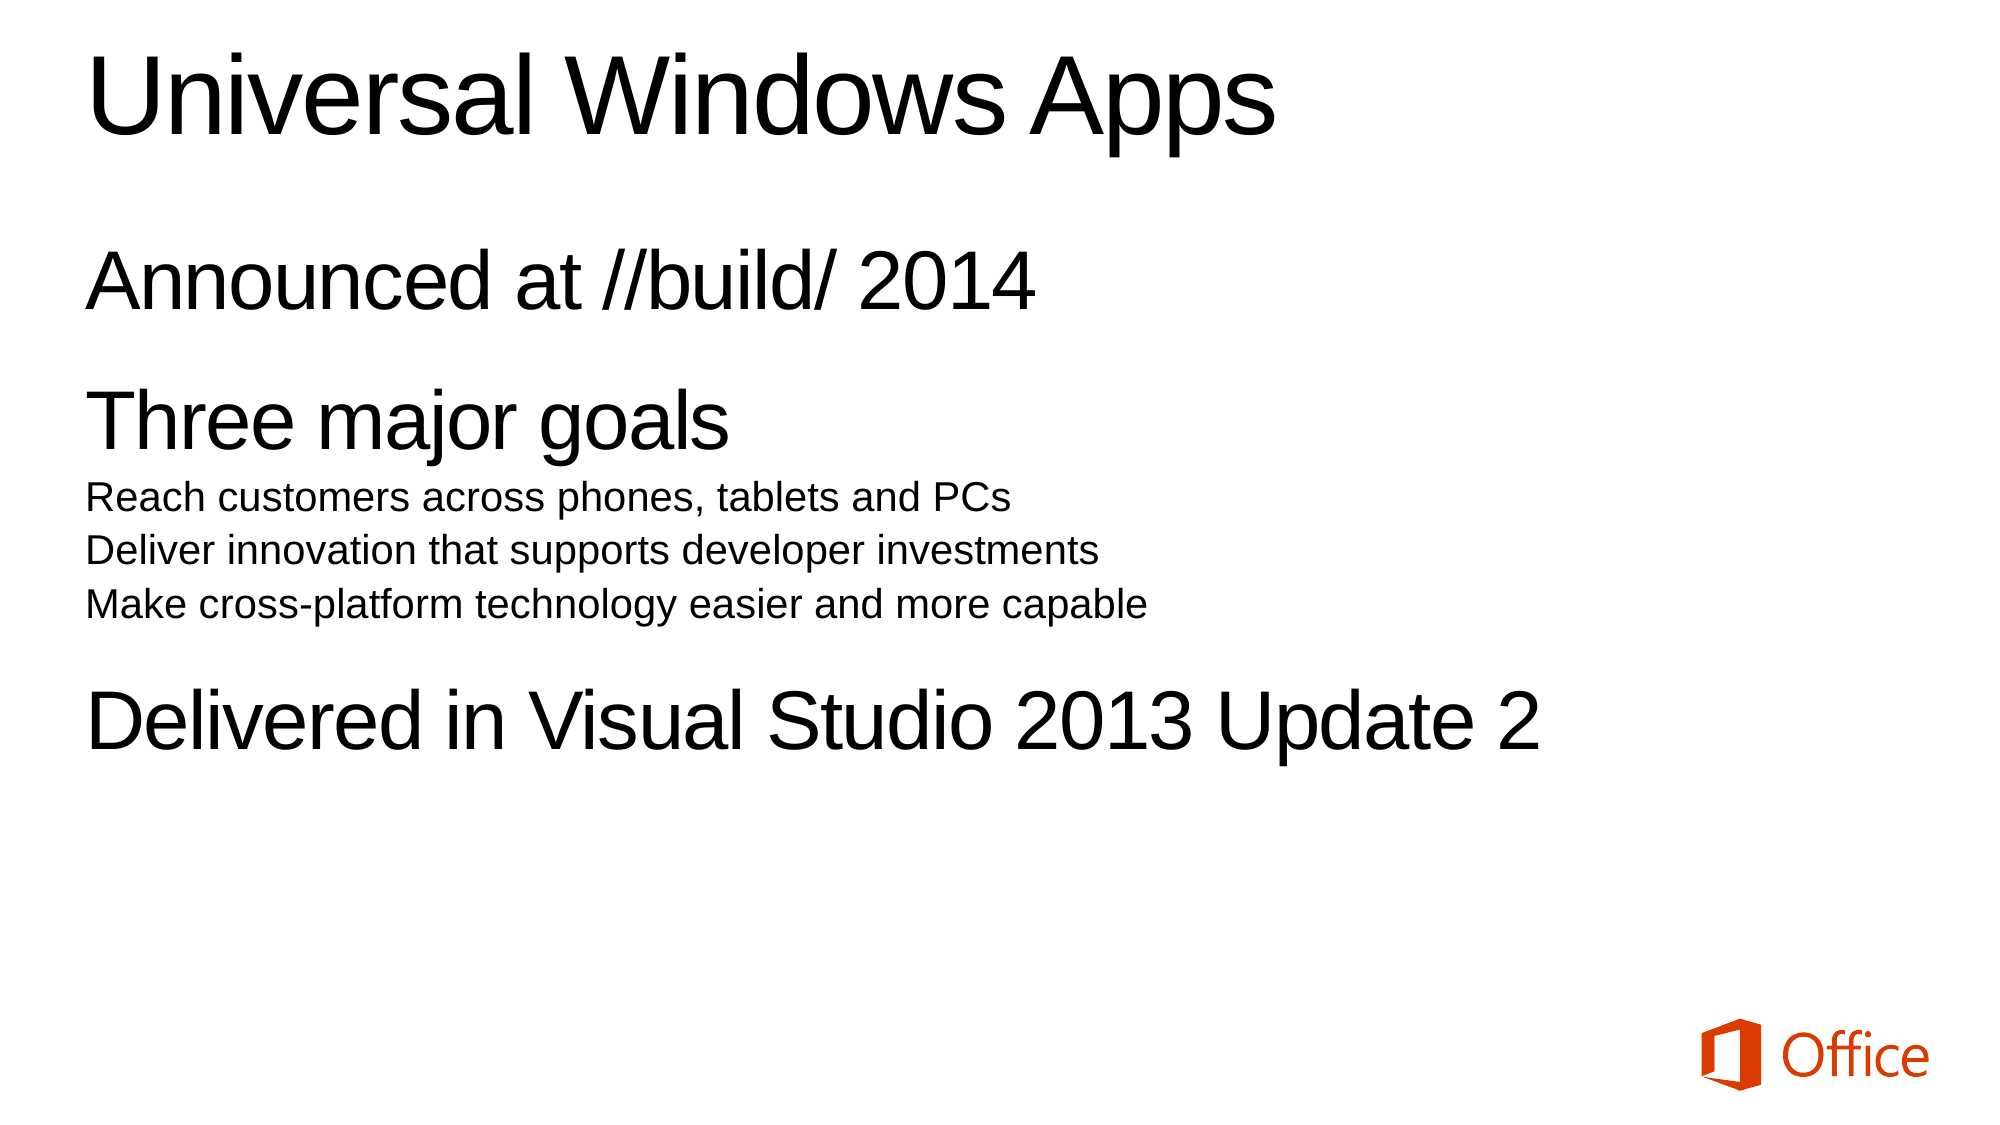

# Universal Windows Apps
Announced at //build/ 2014
Three major goals
Reach customers across phones, tablets and PCs
Deliver innovation that supports developer investments
Make cross-platform technology easier and more capable
Delivered in Visual Studio 2013 Update 2